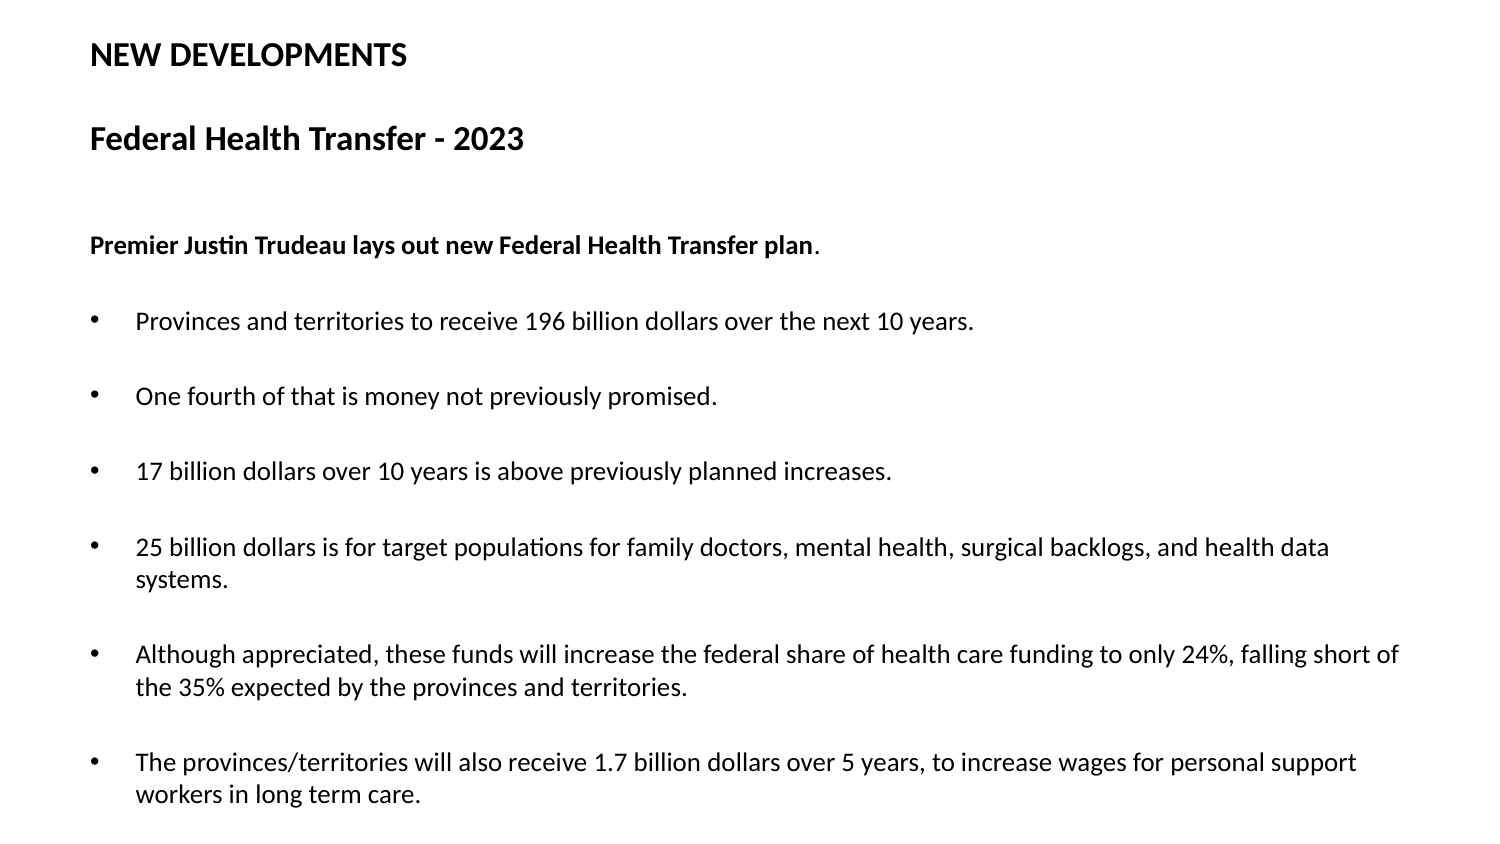

# NEW DEVELOPMENTS Federal Health Transfer - 2023

Premier Justin Trudeau lays out new Federal Health Transfer plan.

Provinces and territories to receive 196 billion dollars over the next 10 years.

One fourth of that is money not previously promised.

17 billion dollars over 10 years is above previously planned increases.

25 billion dollars is for target populations for family doctors, mental health, surgical backlogs, and health data systems.

Although appreciated, these funds will increase the federal share of health care funding to only 24%, falling short of the 35% expected by the provinces and territories.

The provinces/territories will also receive 1.7 billion dollars over 5 years, to increase wages for personal support workers in long term care.